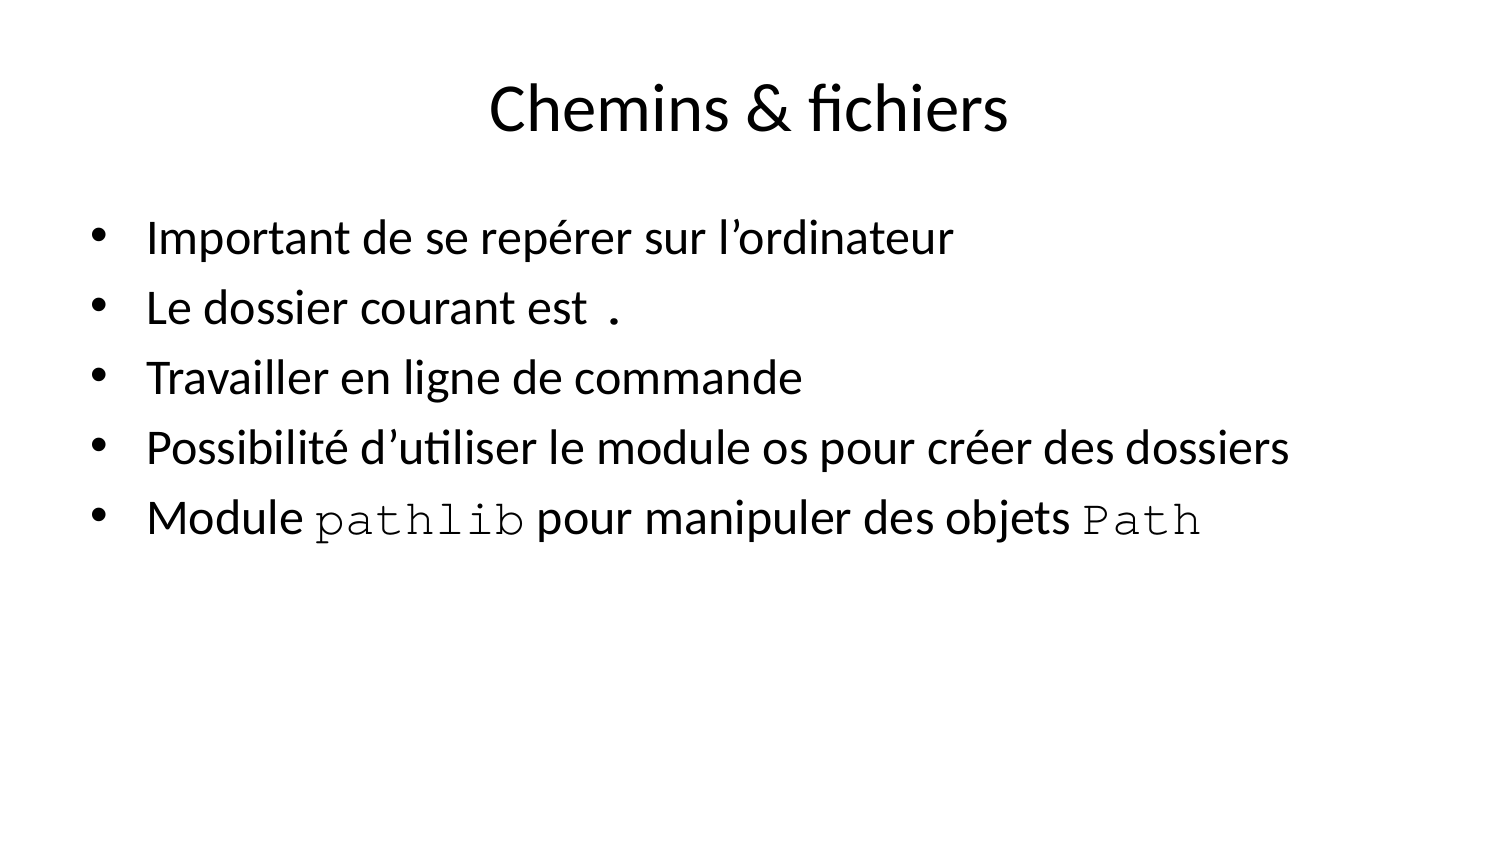

# Chemins & fichiers
Important de se repérer sur l’ordinateur
Le dossier courant est .
Travailler en ligne de commande
Possibilité d’utiliser le module os pour créer des dossiers
Module pathlib pour manipuler des objets Path